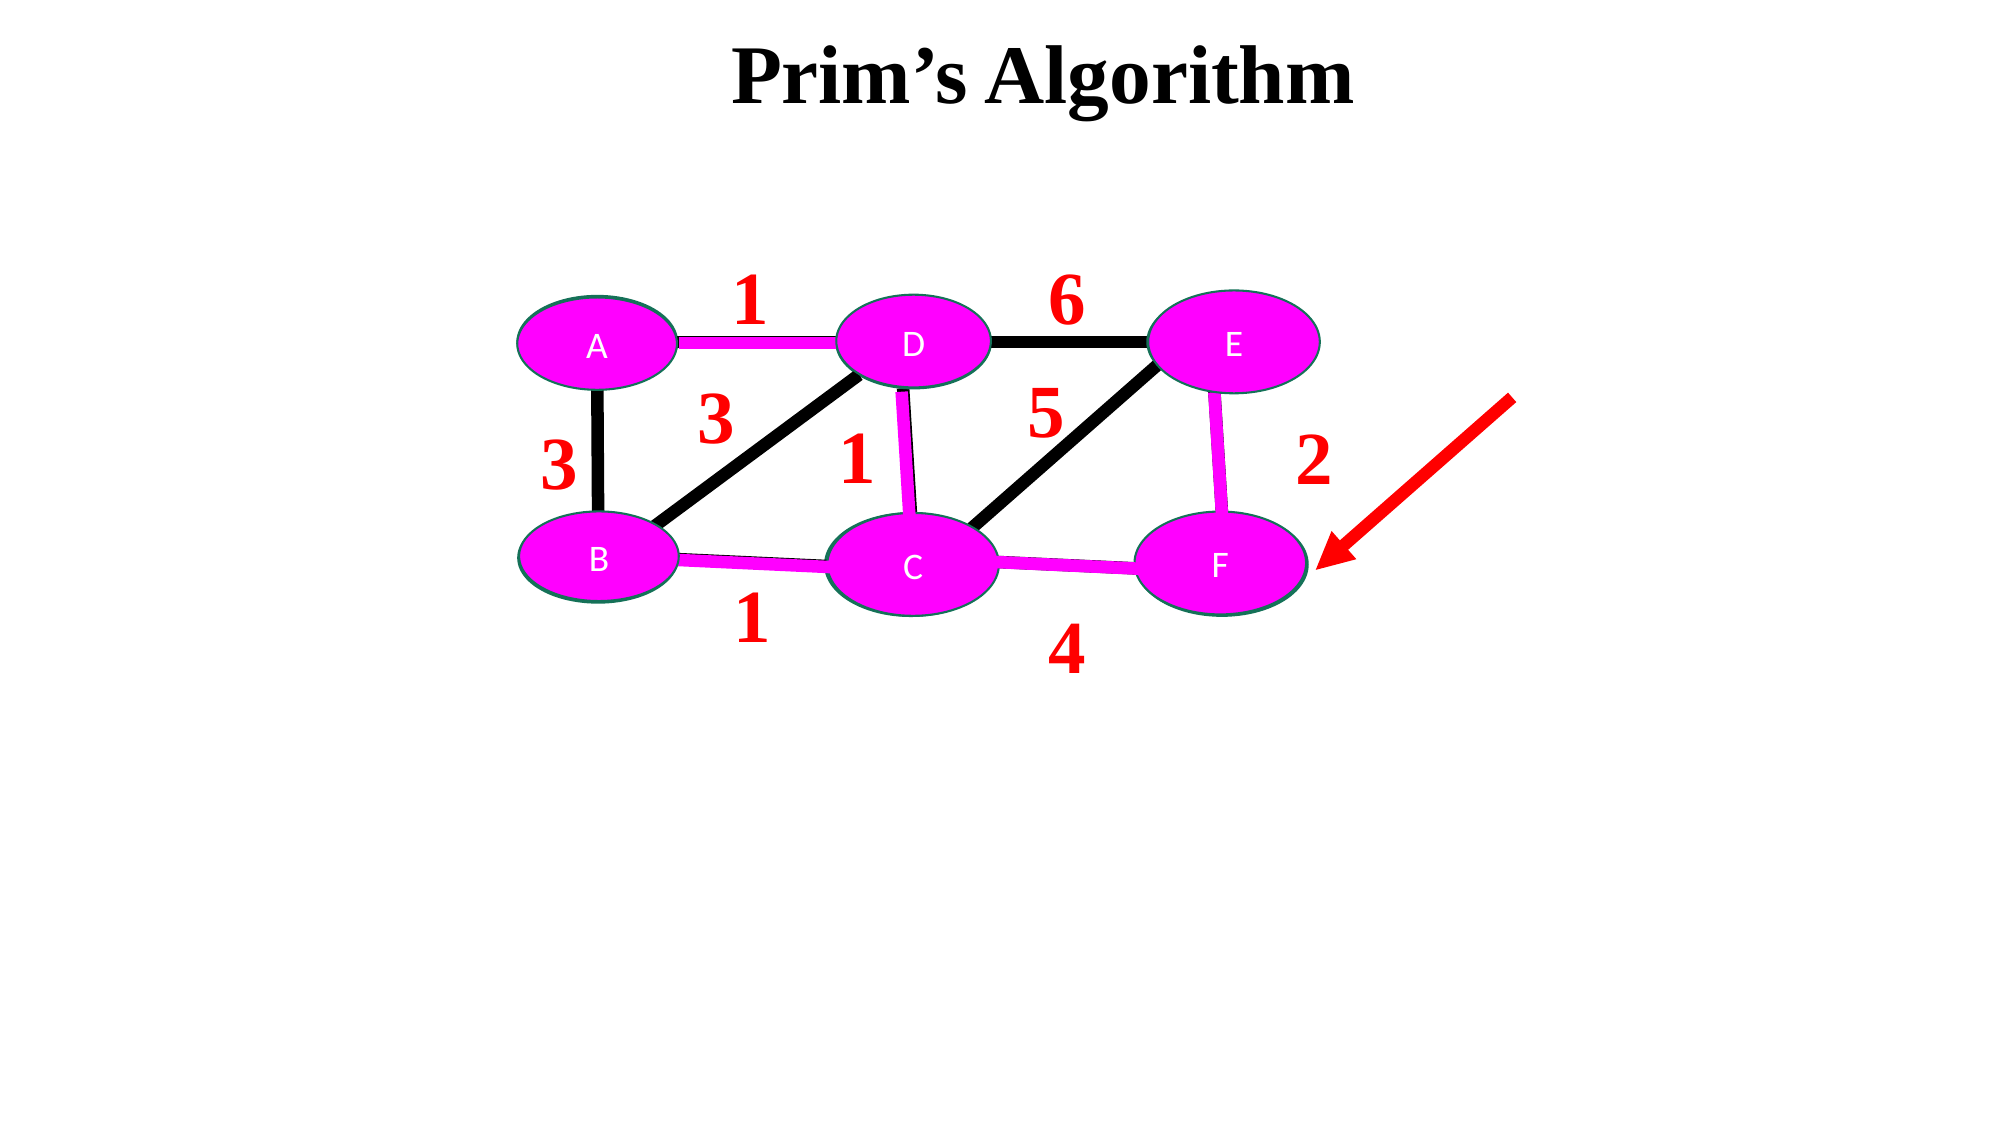

Prim’s Algorithm
 6
E
D
A
B
C
 5
 3
 1
 2
 3
F
 1
 4
 1
E
D
A

B
F
C